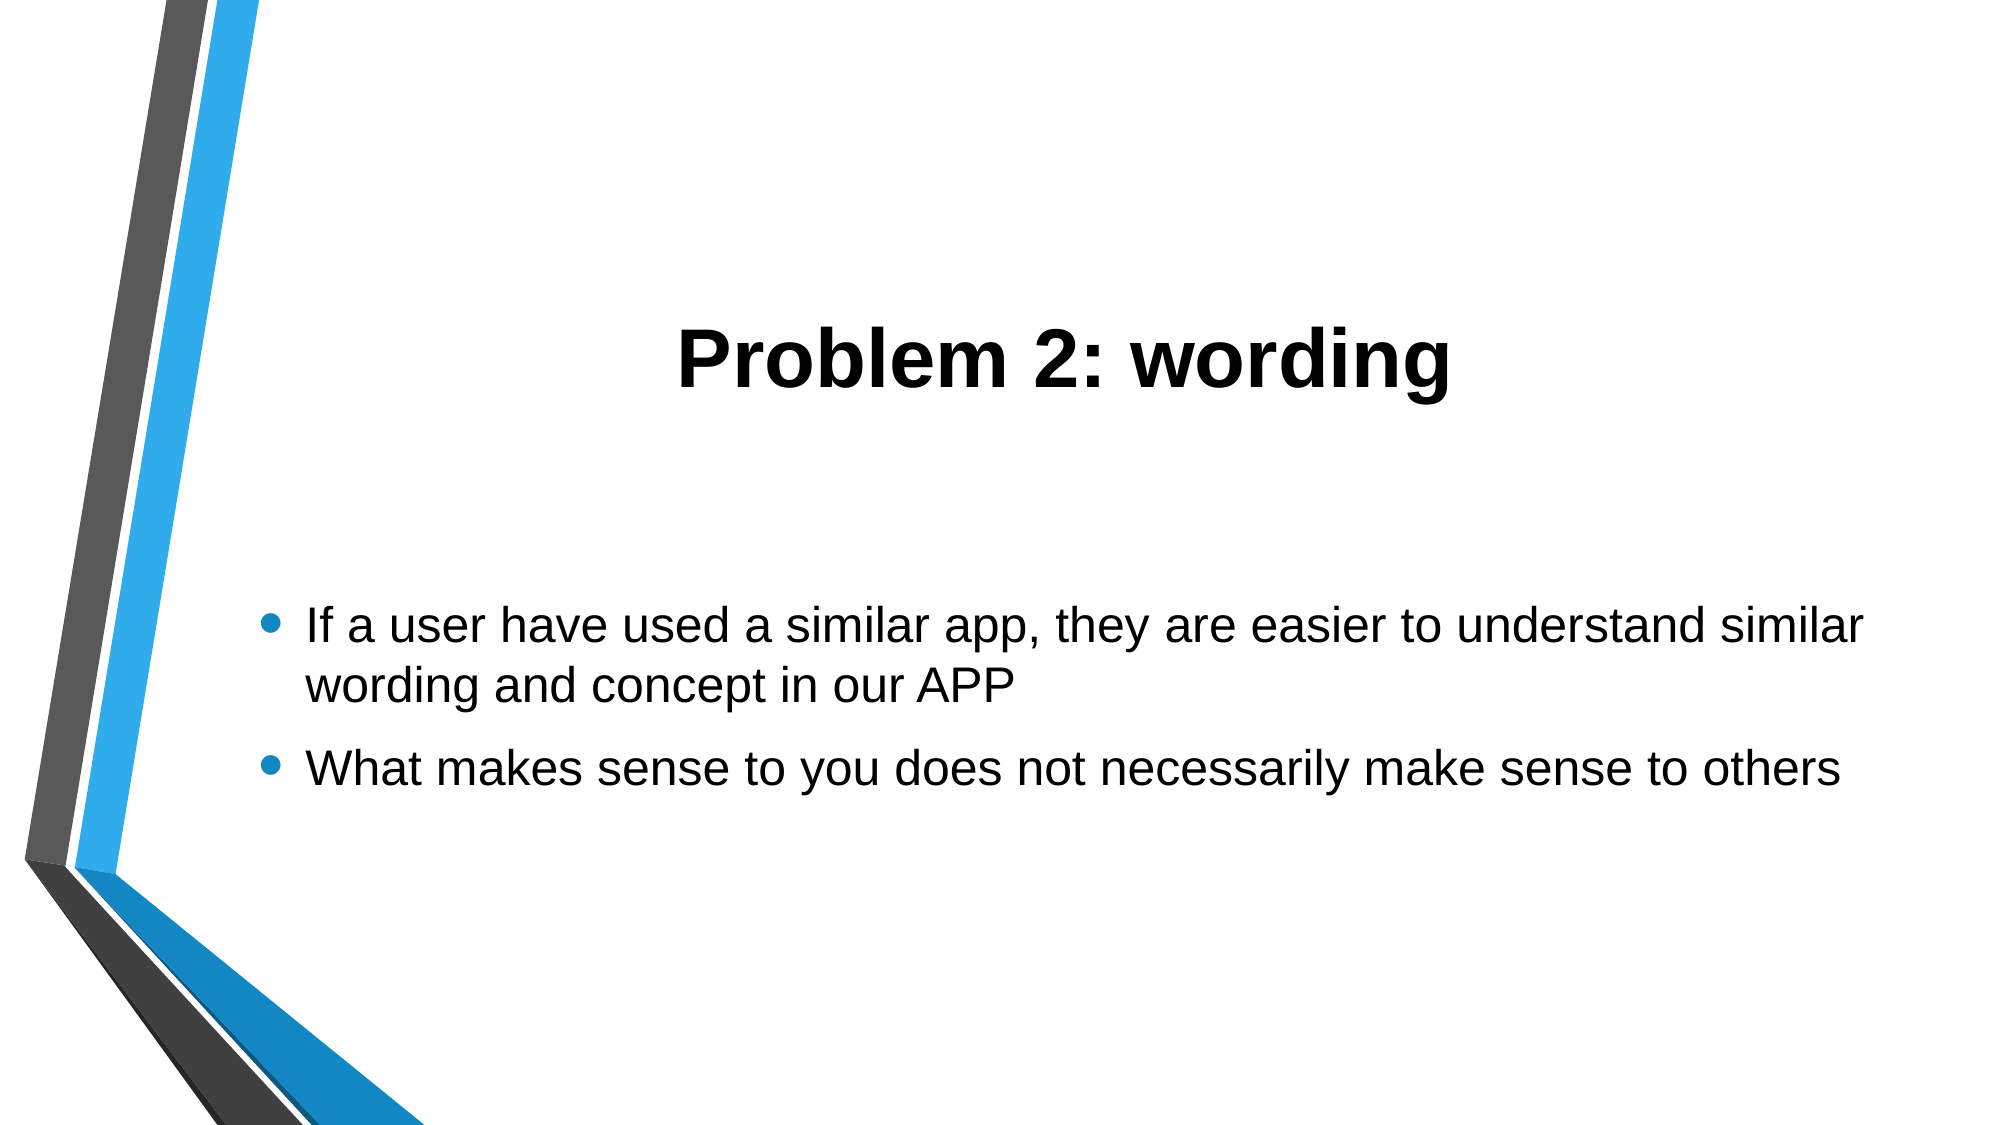

# Problem 2: wording
If a user have used a similar app, they are easier to understand similar wording and concept in our APP
What makes sense to you does not necessarily make sense to others